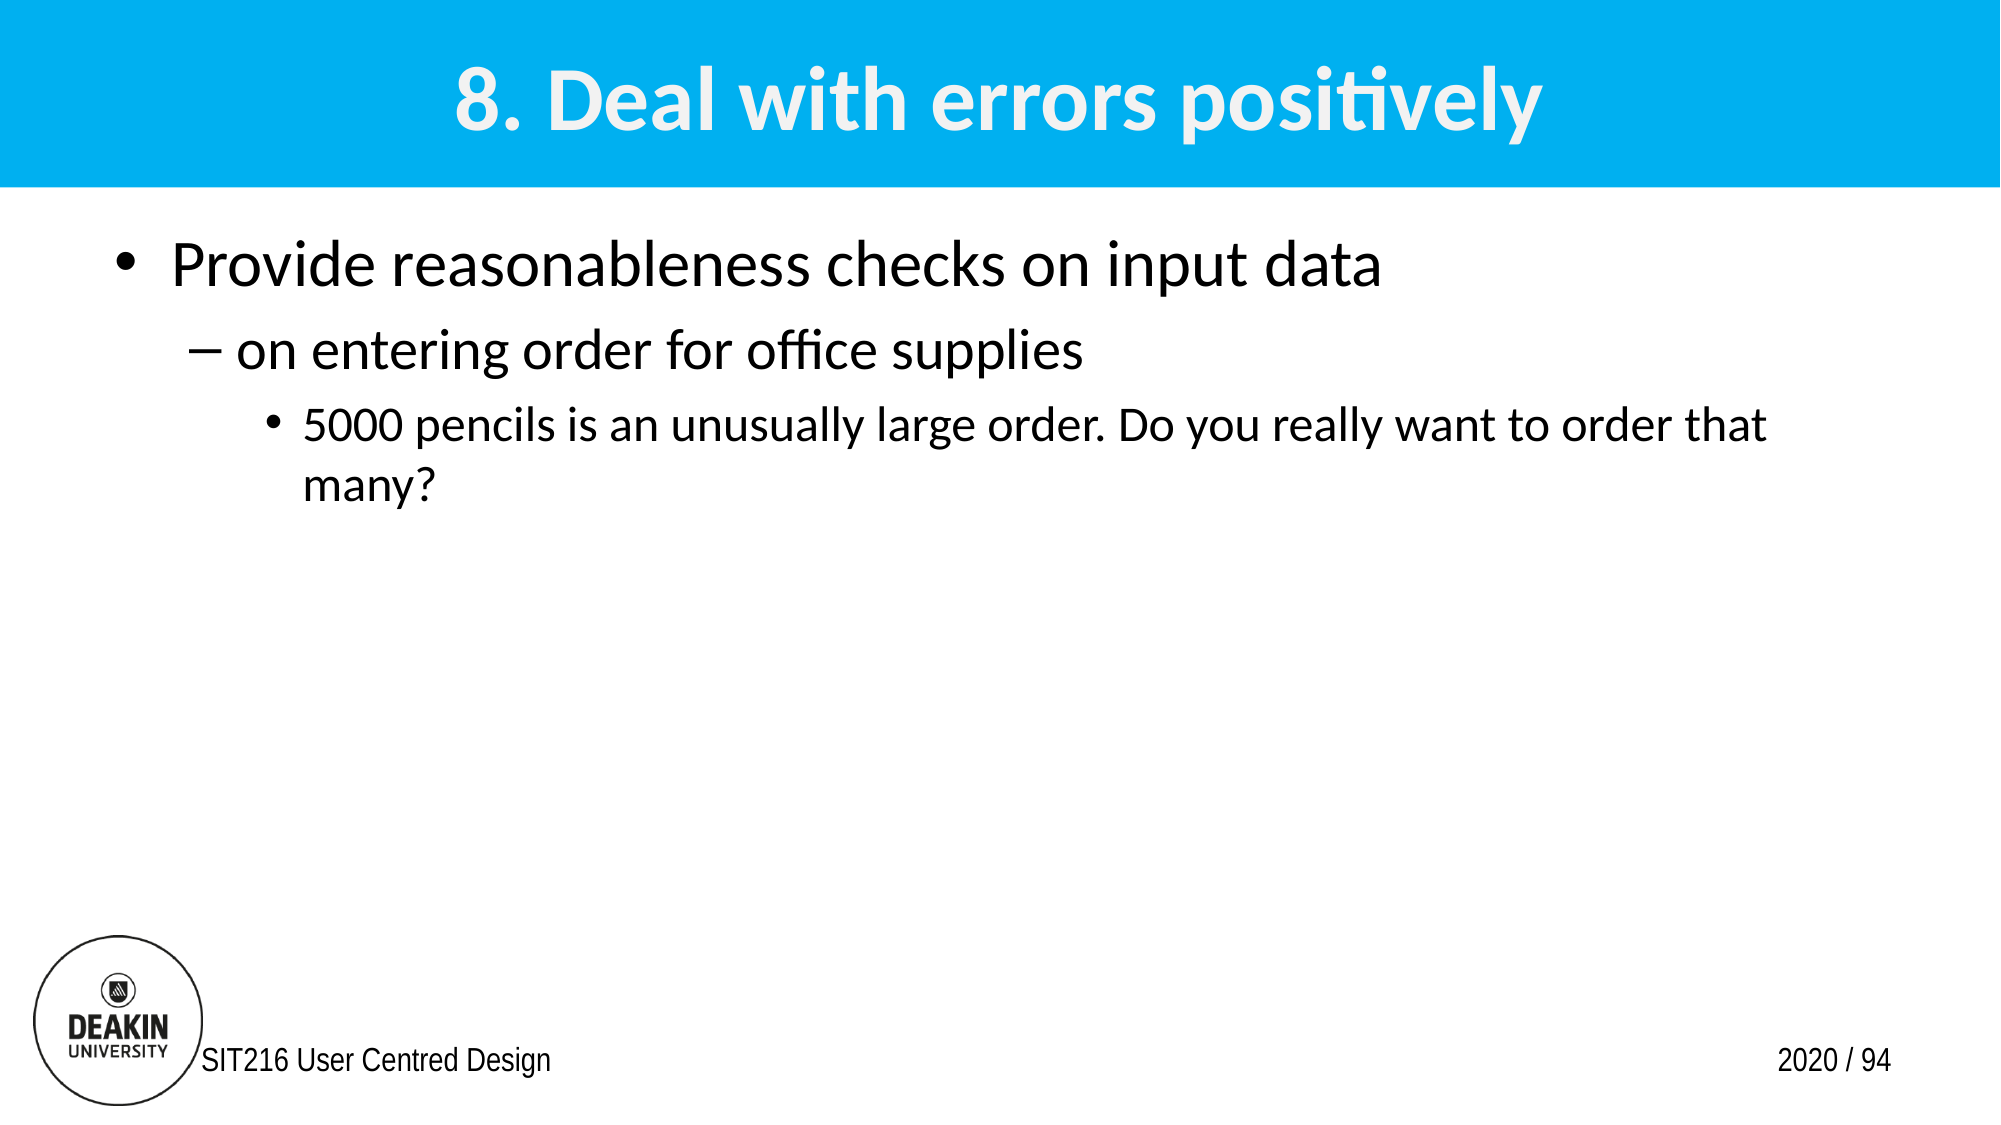

# 8. Deal with errors positively
Provide reasonableness checks on input data
on entering order for office supplies
5000 pencils is an unusually large order. Do you really want to order that many?